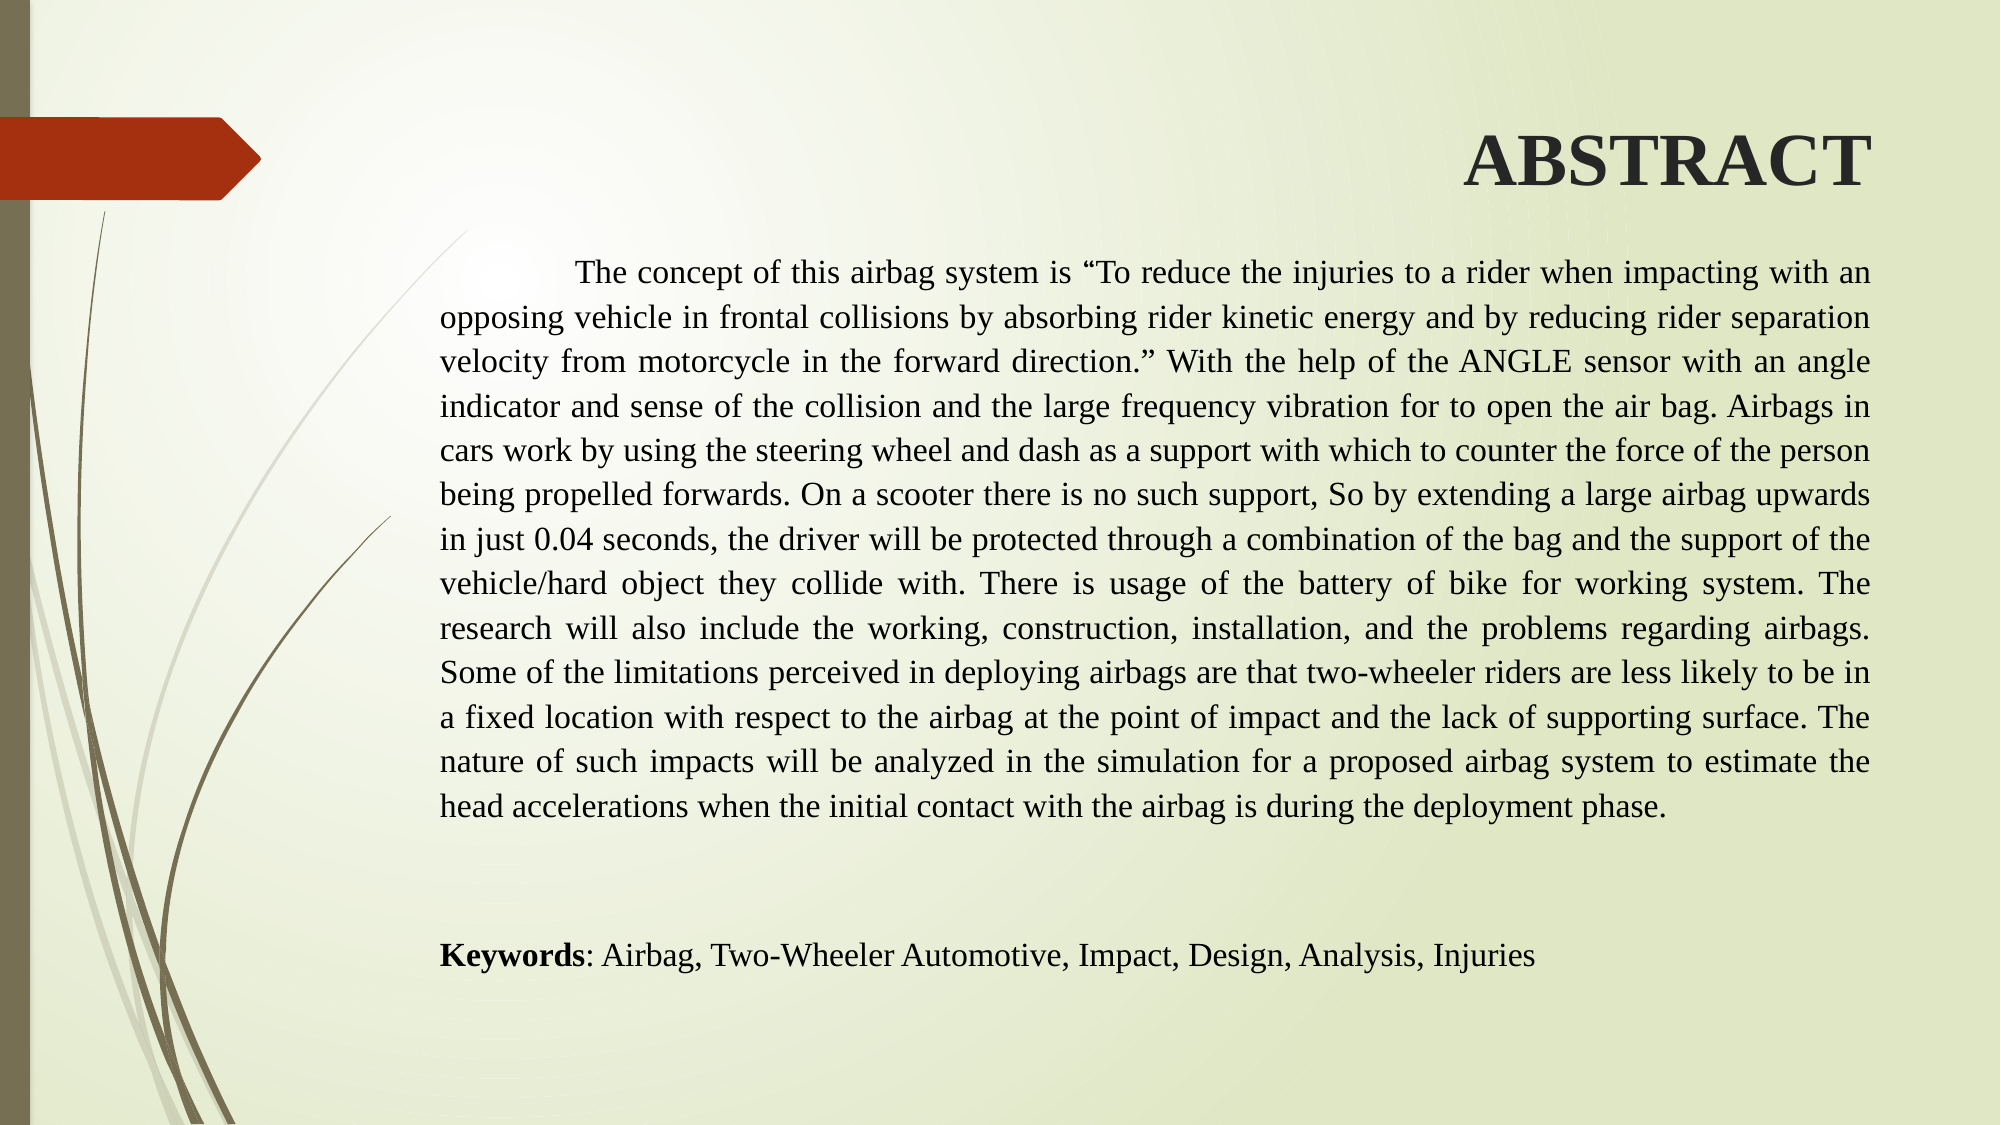

# ABSTRACT
	The concept of this airbag system is “To reduce the injuries to a rider when impacting with an opposing vehicle in frontal collisions by absorbing rider kinetic energy and by reducing rider separation velocity from motorcycle in the forward direction.” With the help of the ANGLE sensor with an angle indicator and sense of the collision and the large frequency vibration for to open the air bag. Airbags in cars work by using the steering wheel and dash as a support with which to counter the force of the person being propelled forwards. On a scooter there is no such support, So by extending a large airbag upwards in just 0.04 seconds, the driver will be protected through a combination of the bag and the support of the vehicle/hard object they collide with. There is usage of the battery of bike for working system. The research will also include the working, construction, installation, and the problems regarding airbags. Some of the limitations perceived in deploying airbags are that two-wheeler riders are less likely to be in a fixed location with respect to the airbag at the point of impact and the lack of supporting surface. The nature of such impacts will be analyzed in the simulation for a proposed airbag system to estimate the head accelerations when the initial contact with the airbag is during the deployment phase.

Keywords: Airbag, Two-Wheeler Automotive, Impact, Design, Analysis, Injuries